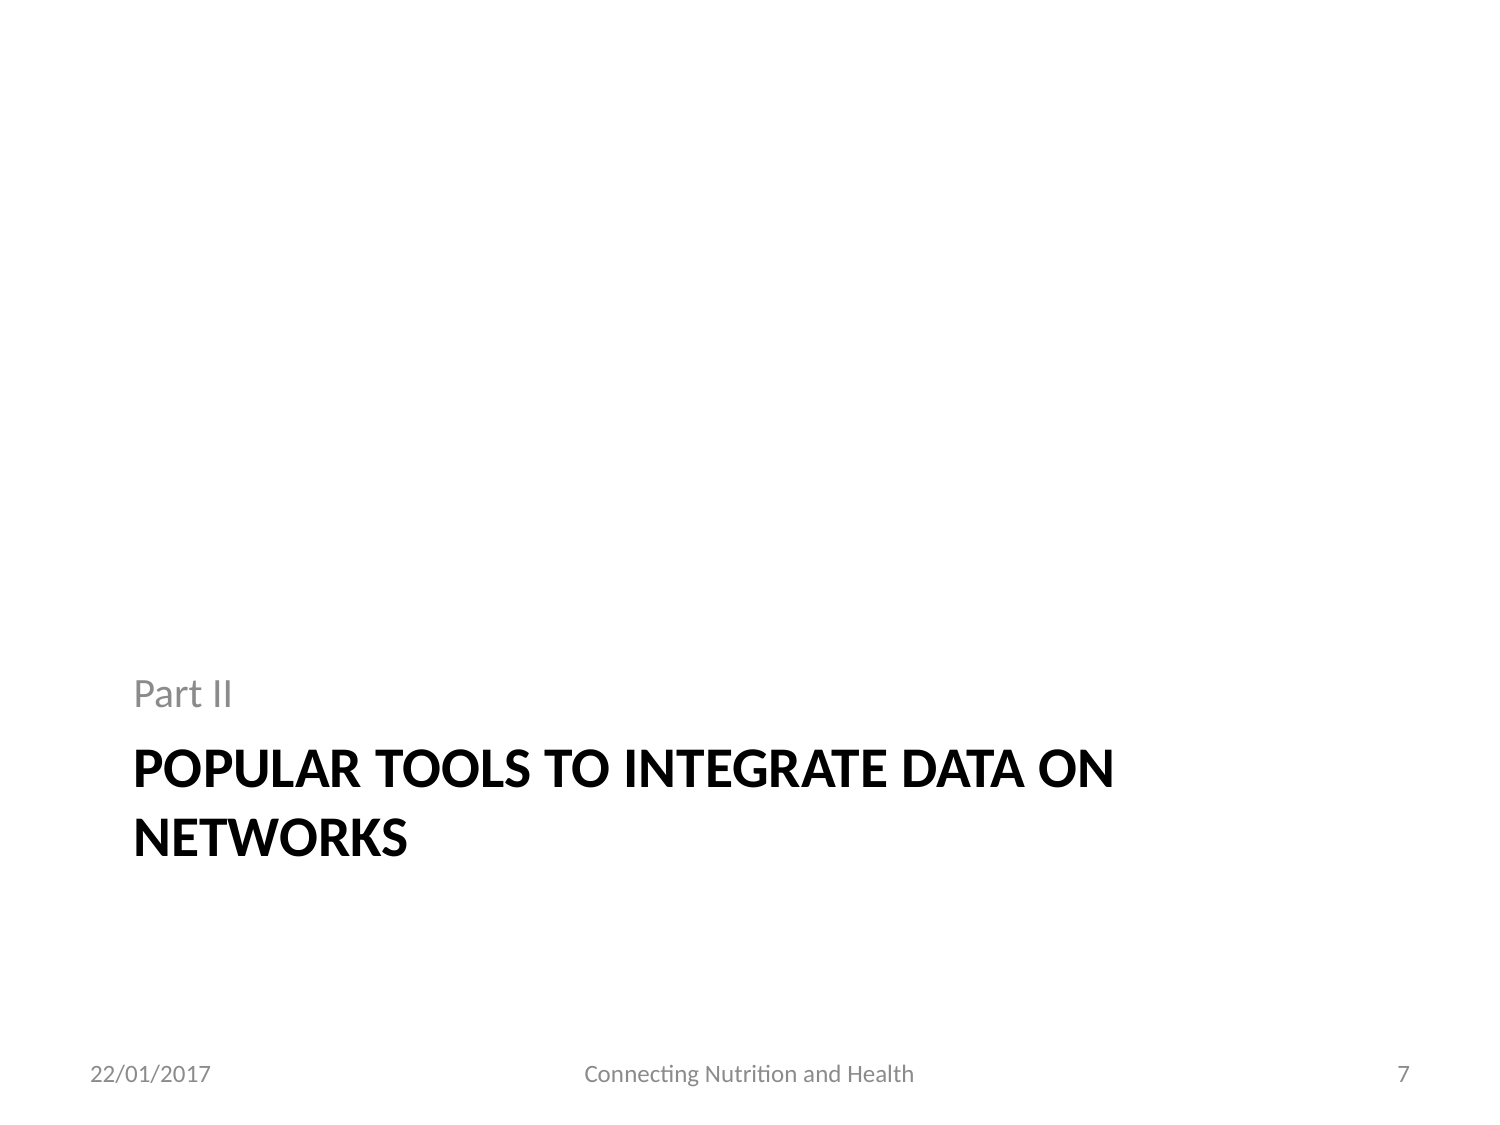

Part II
# Popular Tools to integrate data on networks
22/01/2017
Connecting Nutrition and Health
7